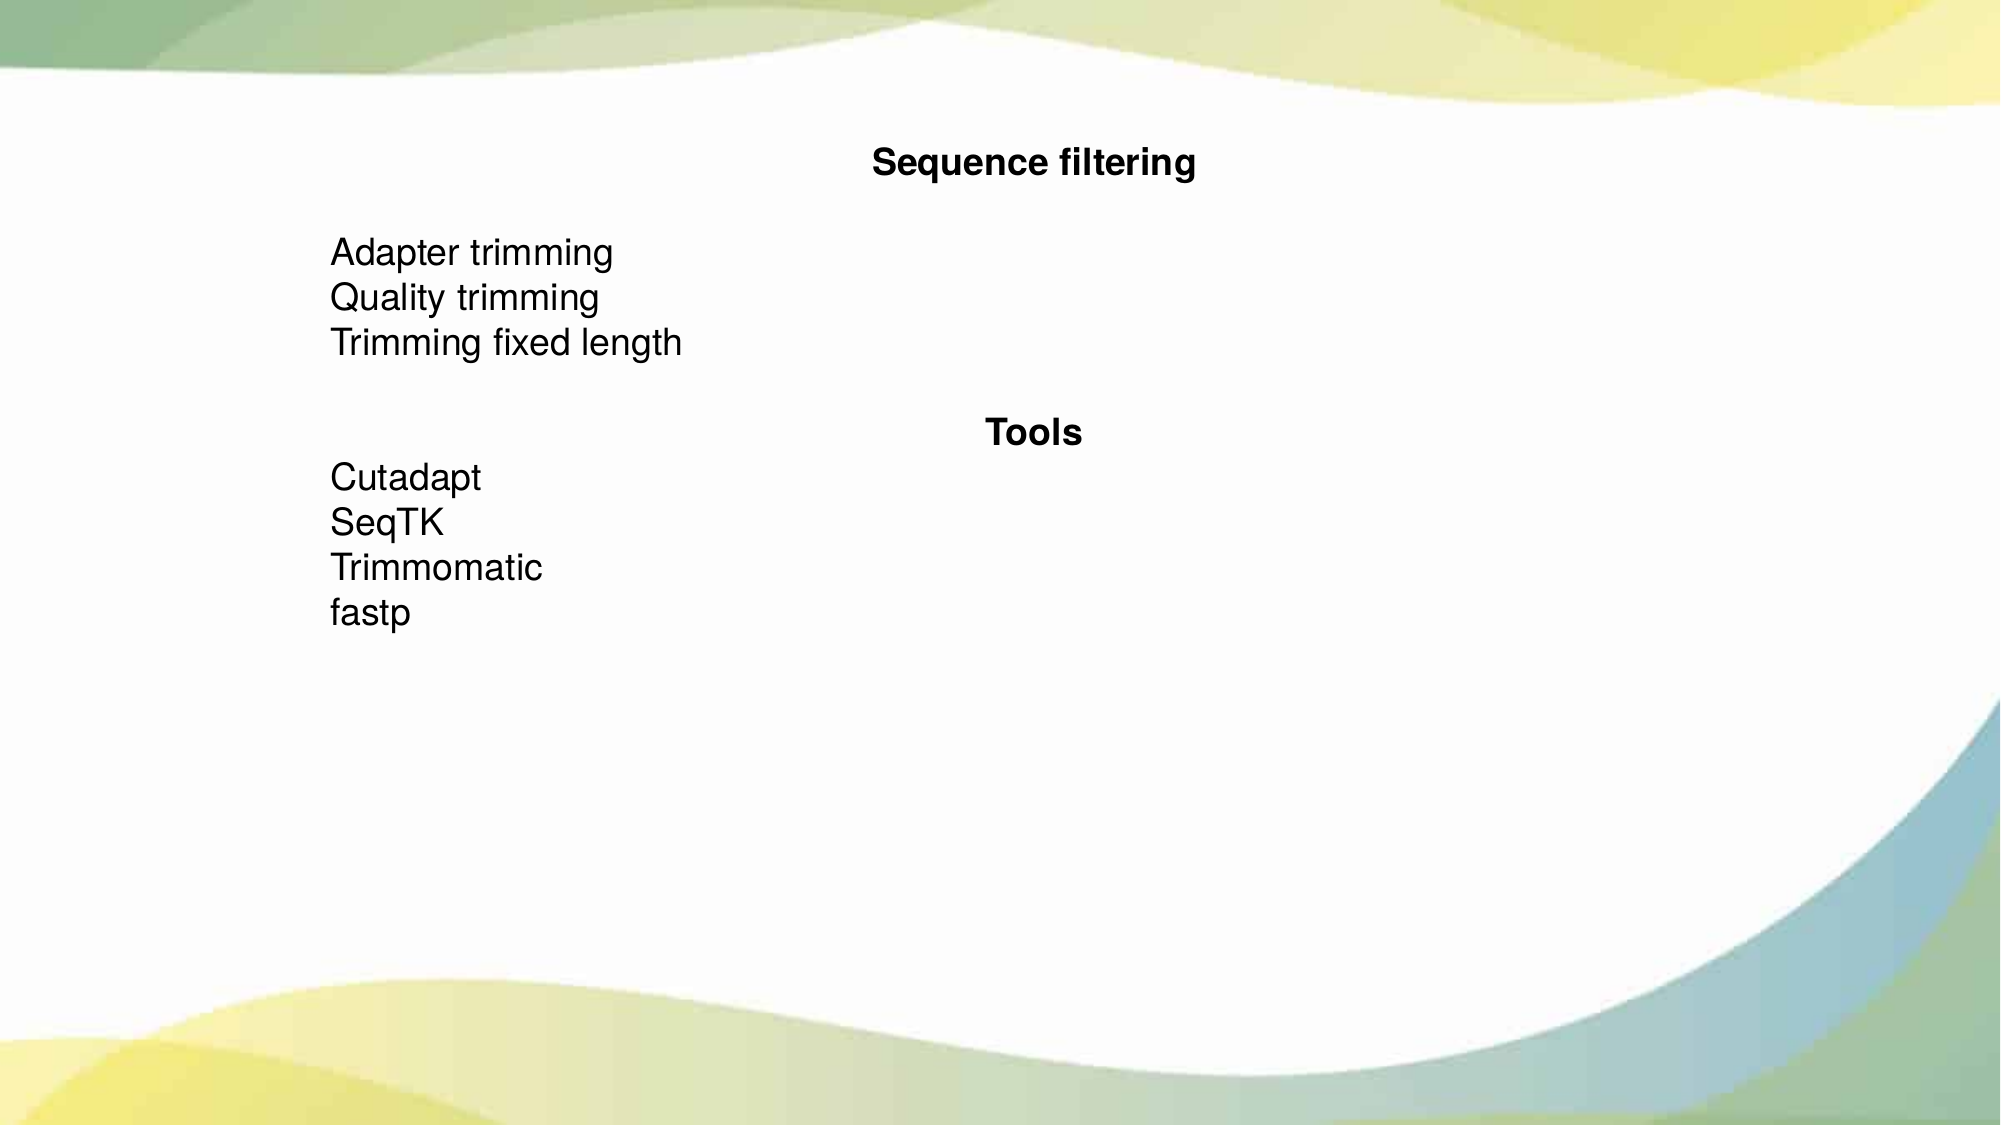

Sequence filtering

Adapter trimming
Quality trimming
Trimming fixed length

Tools
Cutadapt
SeqTK
Trimmomatic
fastp